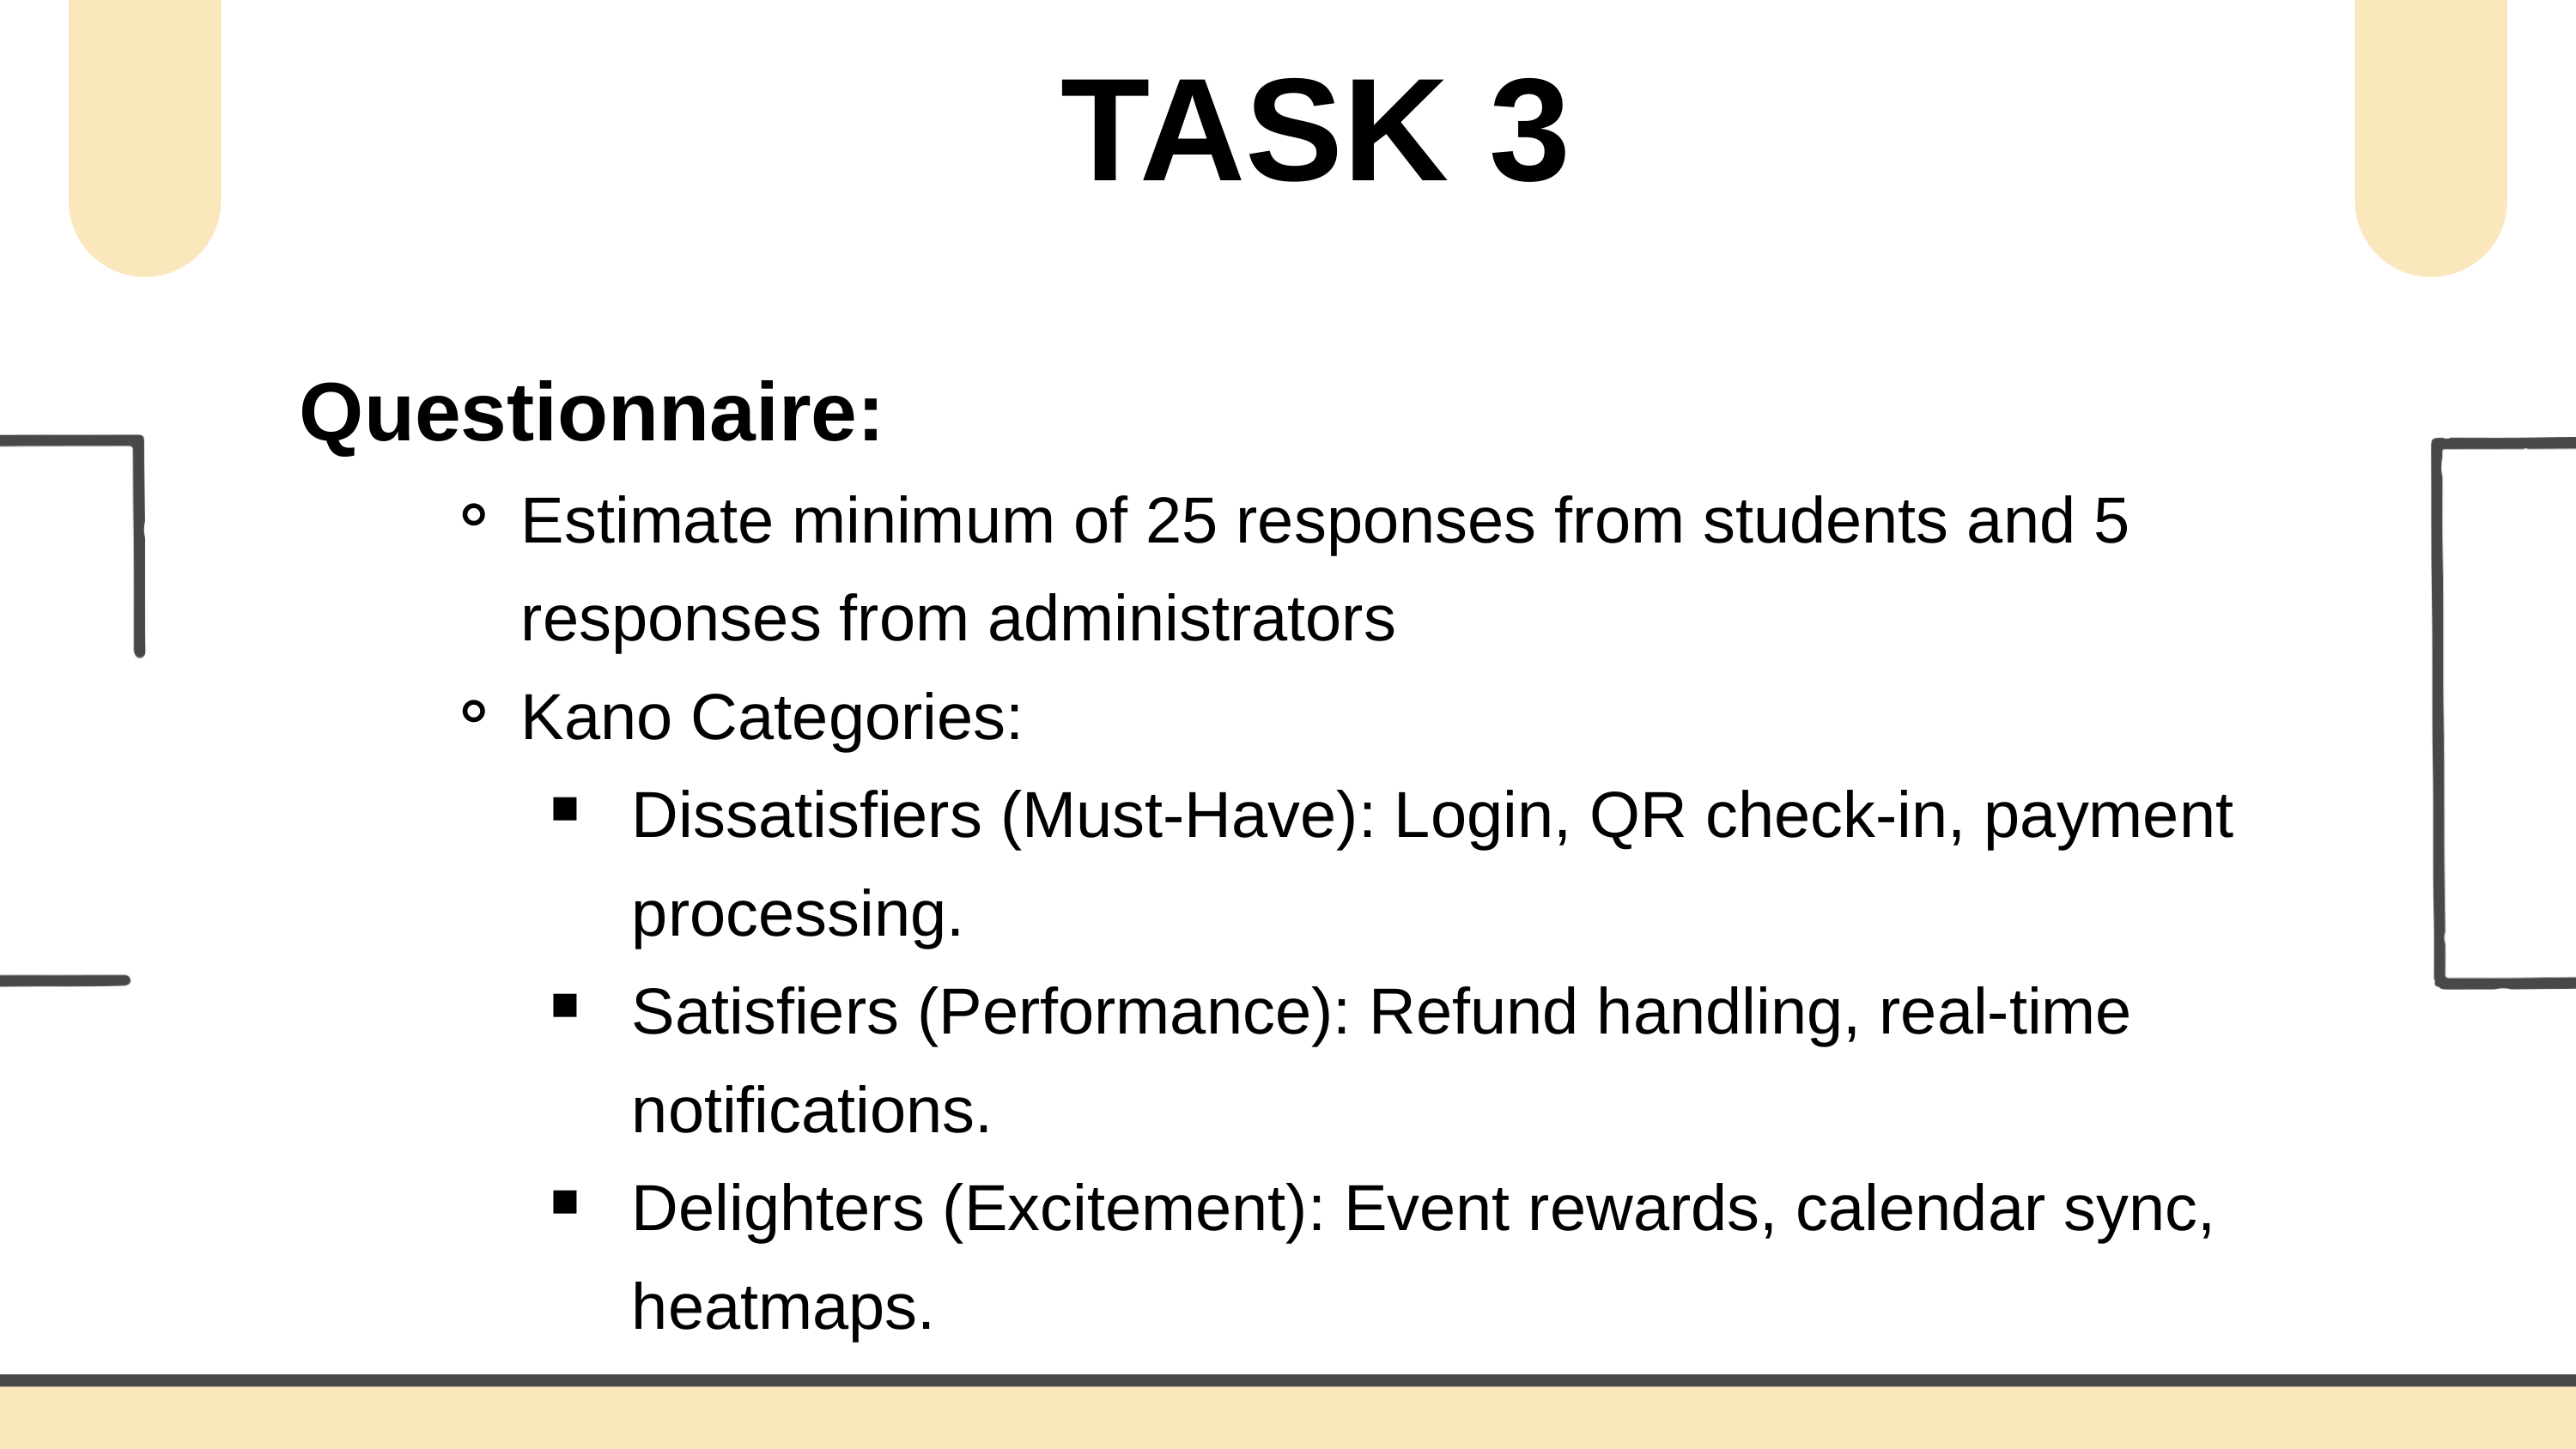

TASK 3
Questionnaire:
Estimate minimum of 25 responses from students and 5 responses from administrators
Kano Categories:
Dissatisfiers (Must-Have): Login, QR check-in, payment processing.
Satisfiers (Performance): Refund handling, real-time notifications.
Delighters (Excitement): Event rewards, calendar sync, heatmaps.